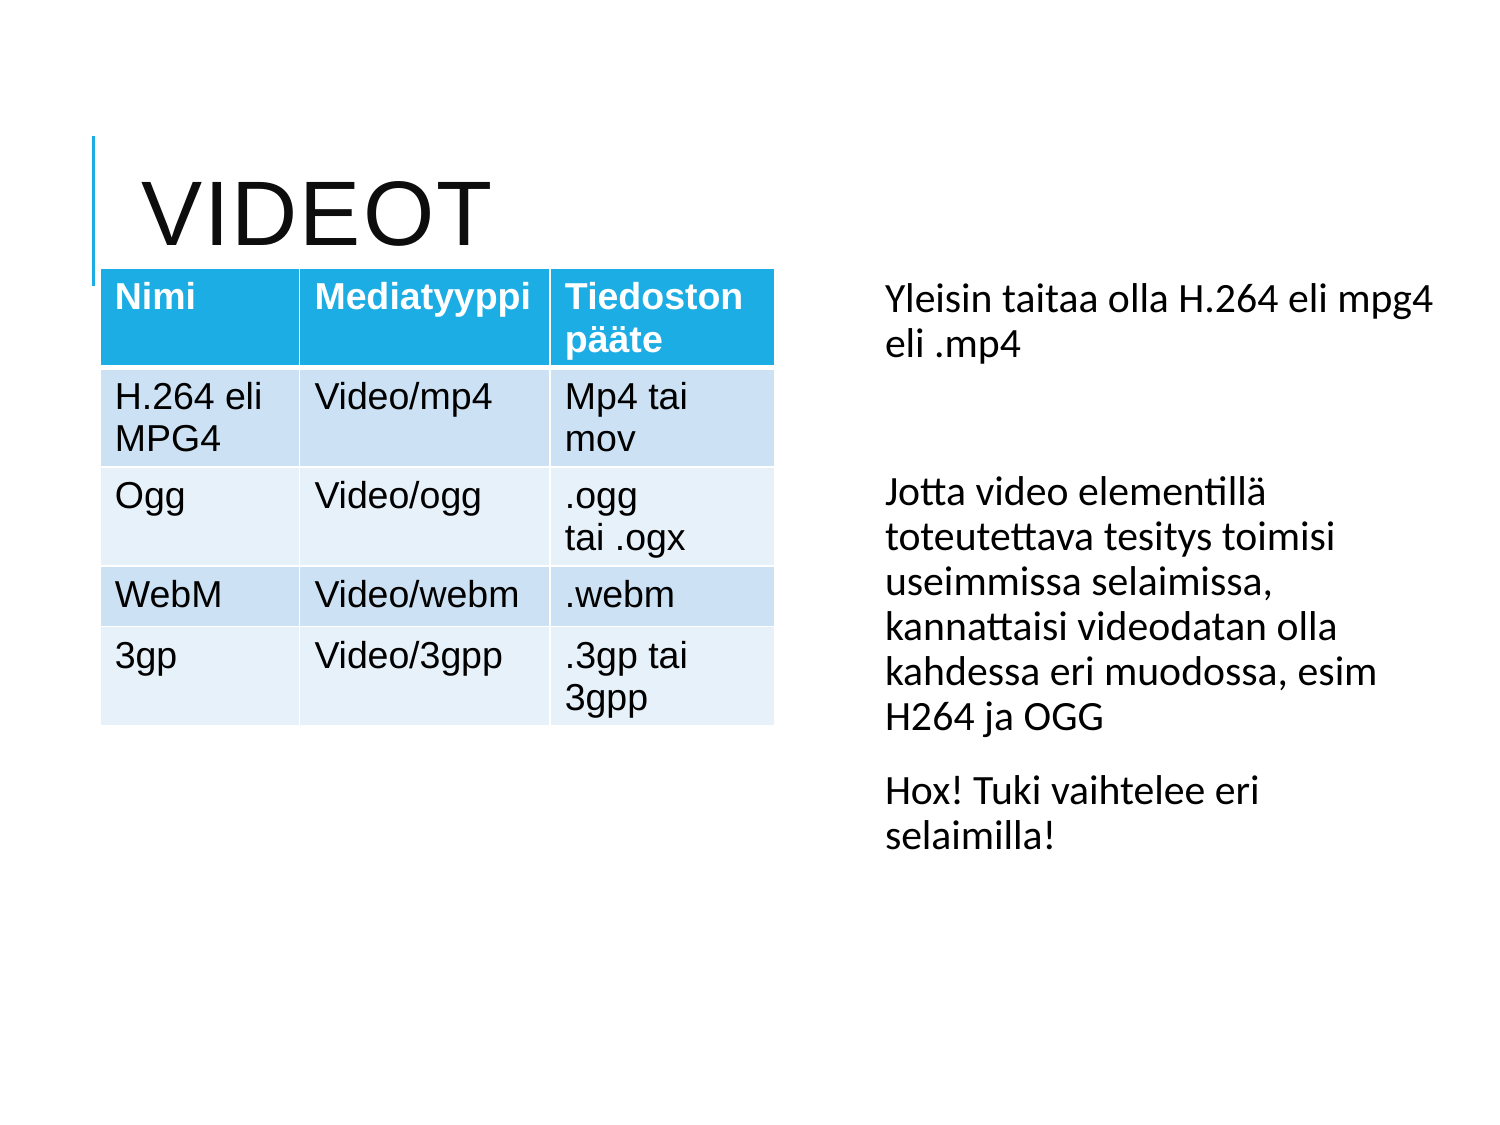

# Videot
| Nimi | Mediatyyppi | Tiedoston pääte |
| --- | --- | --- |
| H.264 eli MPG4 | Video/mp4 | Mp4 tai mov |
| Ogg | Video/ogg | .ogg tai .ogx |
| WebM | Video/webm | .webm |
| 3gp | Video/3gpp | .3gp tai 3gpp |
Yleisin taitaa olla H.264 eli mpg4 eli .mp4

Jotta video elementillä toteutettava tesitys toimisi useimmissa selaimissa, kannattaisi videodatan olla kahdessa eri muodossa, esim H264 ja OGG
Hox! Tuki vaihtelee eri selaimilla!